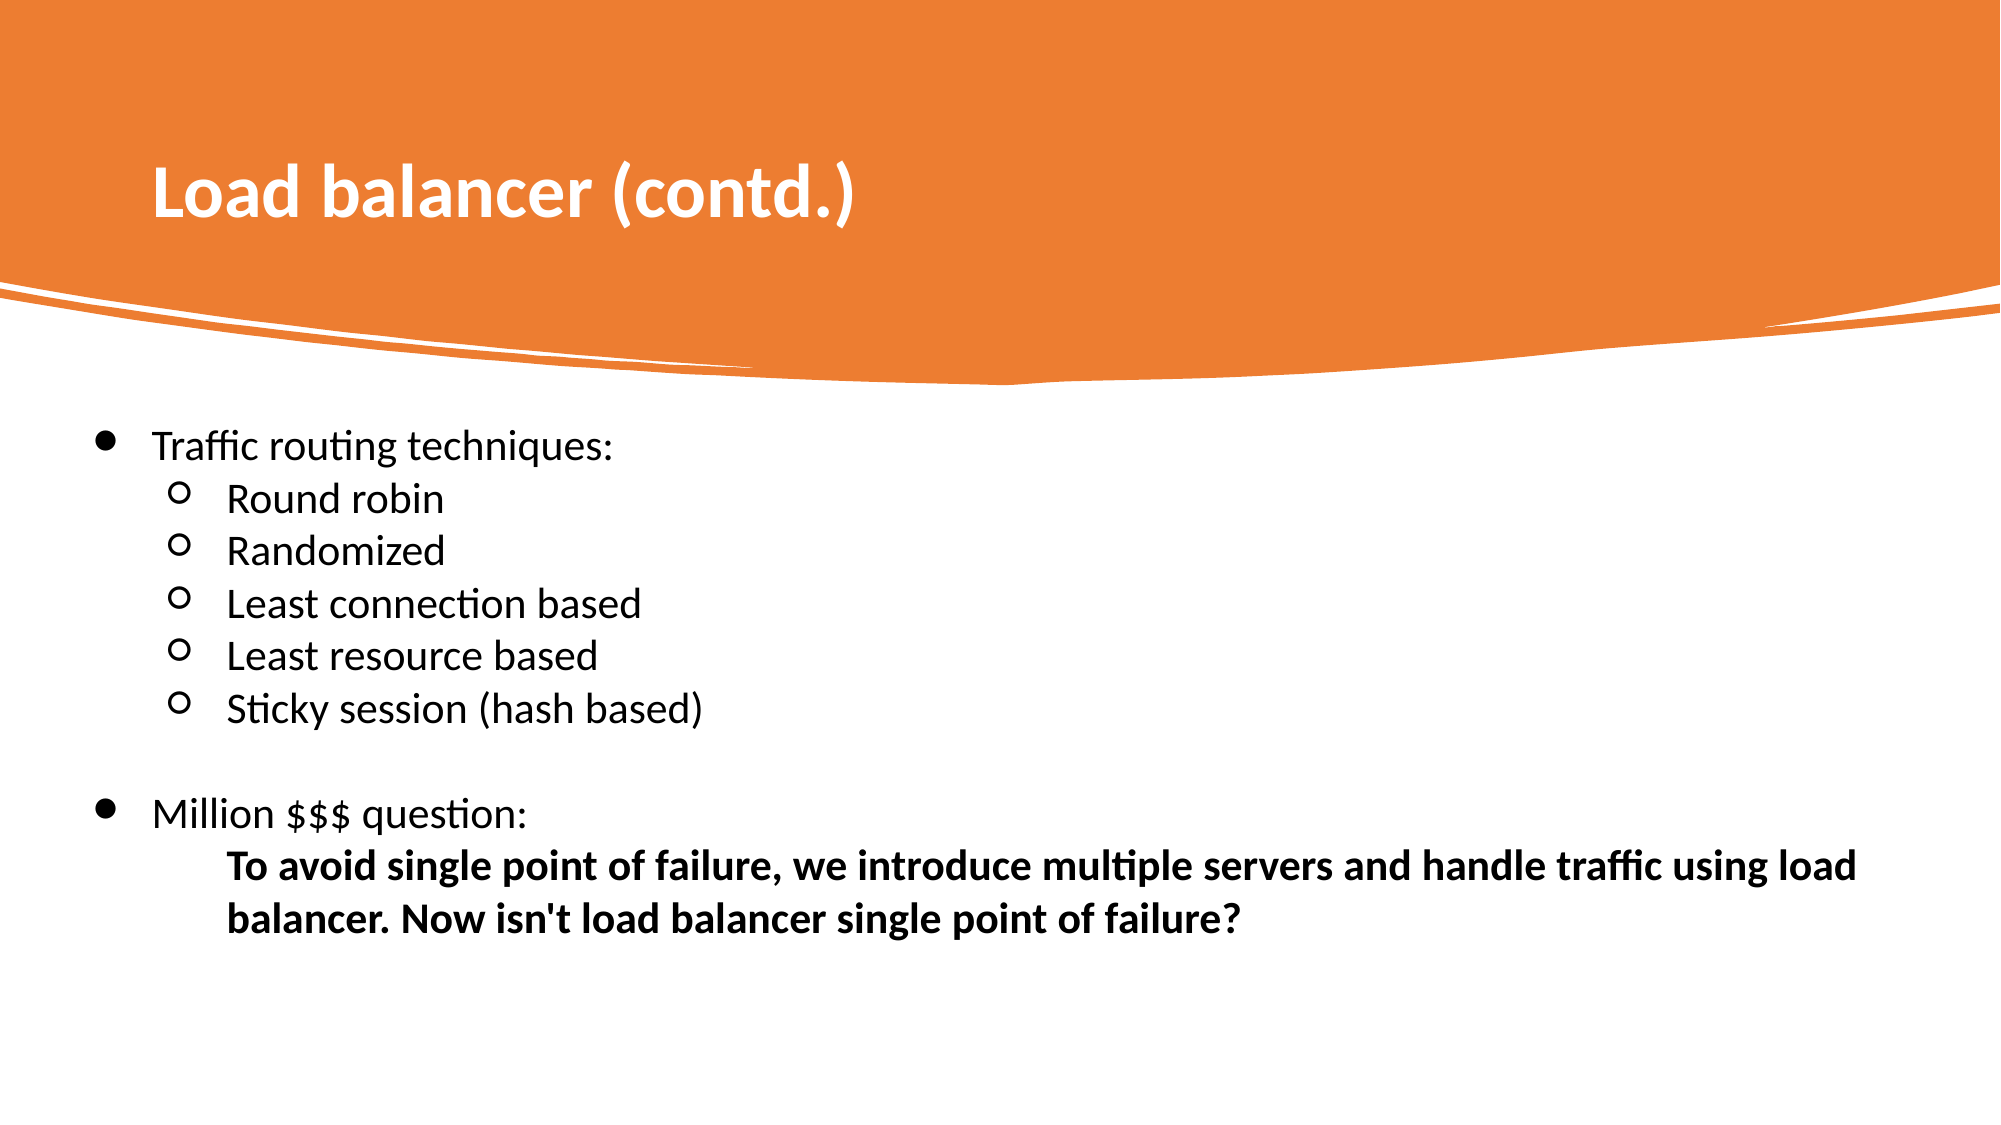

# Load balancer (contd.)
Traffic routing techniques:
Round robin
Randomized
Least connection based
Least resource based
Sticky session (hash based)

Million $$$ question:
To avoid single point of failure, we introduce multiple servers and handle traffic using load balancer. Now isn't load balancer single point of failure?